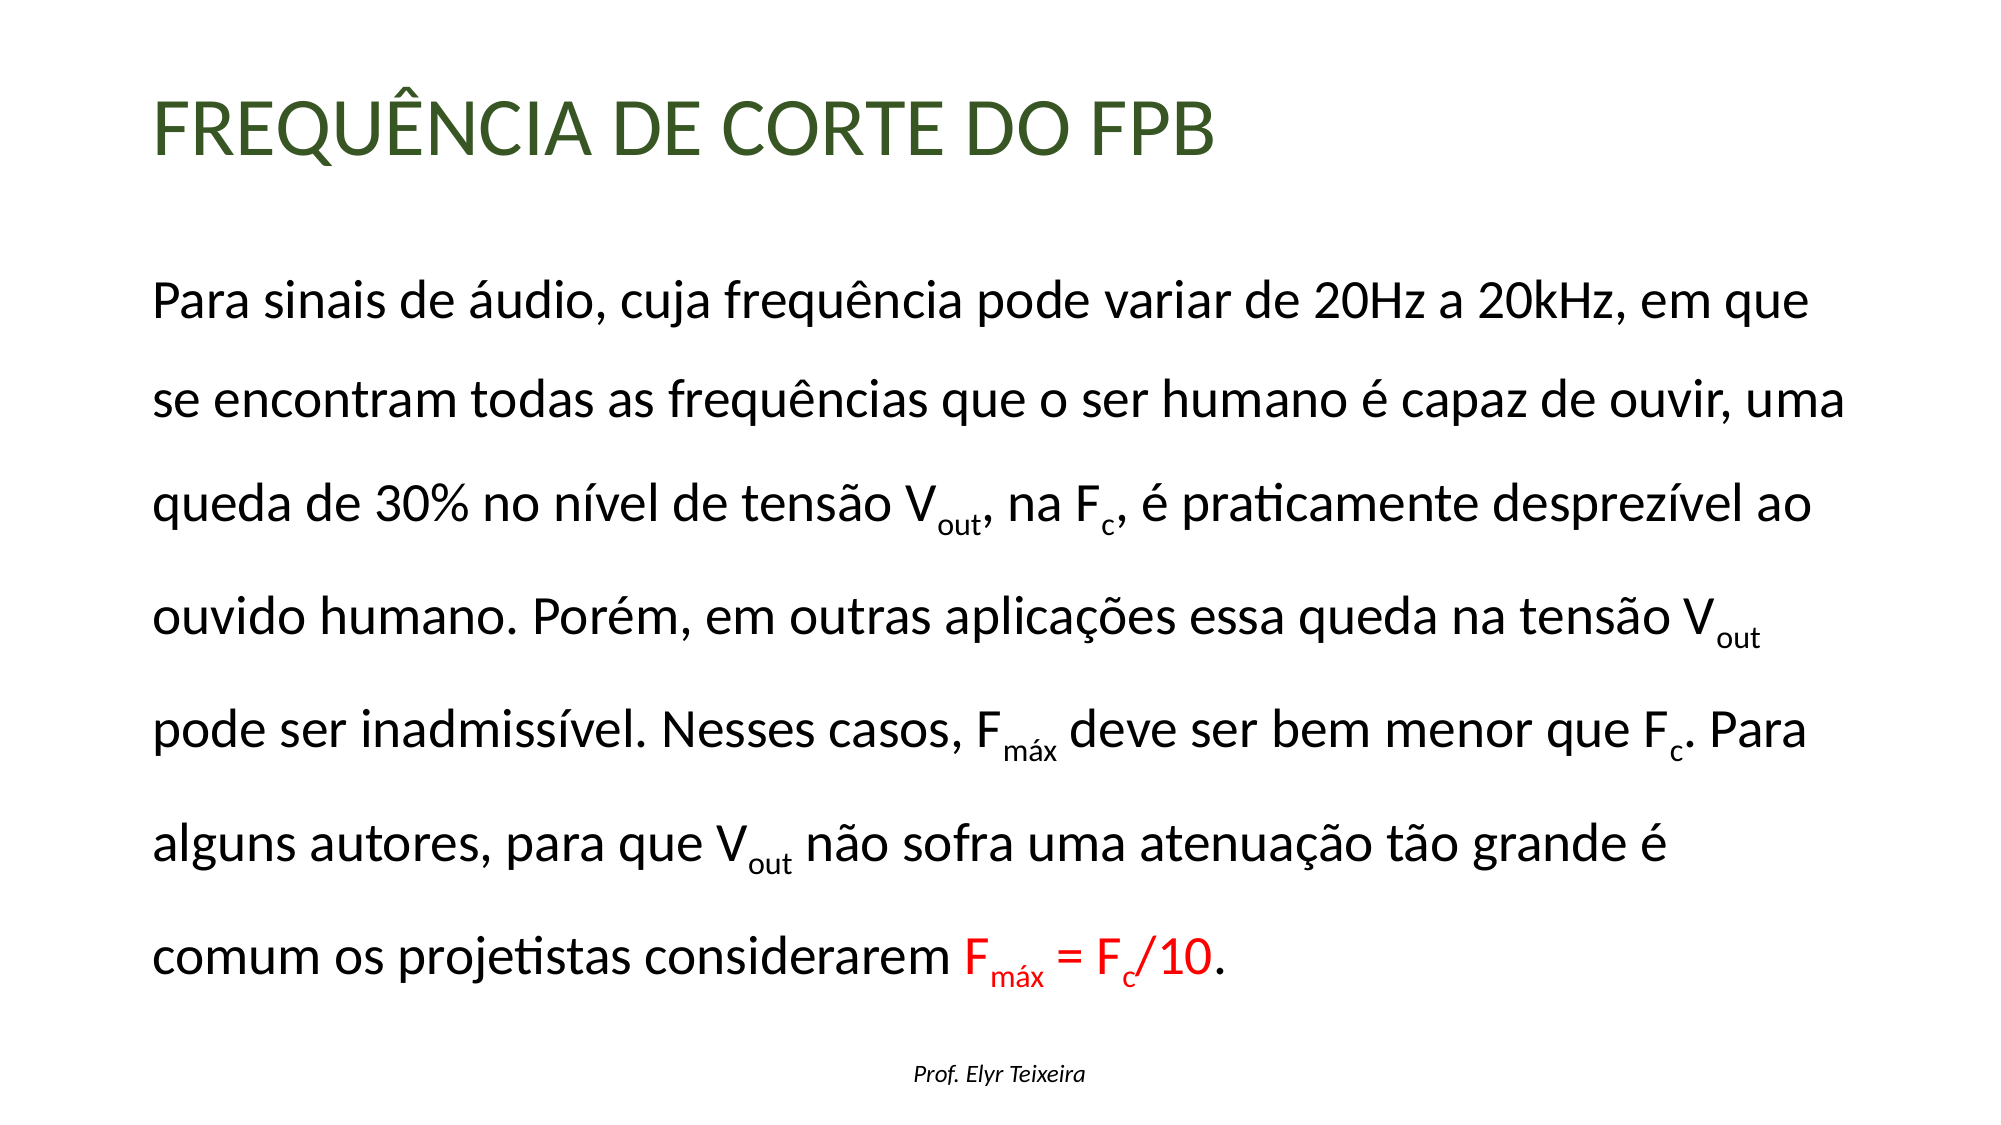

# Frequência de corte do fpb
Para sinais de áudio, cuja frequência pode variar de 20Hz a 20kHz, em que se encontram todas as frequências que o ser humano é capaz de ouvir, uma queda de 30% no nível de tensão Vout, na Fc, é praticamente desprezível ao ouvido humano. Porém, em outras aplicações essa queda na tensão Vout pode ser inadmissível. Nesses casos, Fmáx deve ser bem menor que Fc. Para alguns autores, para que Vout não sofra uma atenuação tão grande é comum os projetistas considerarem Fmáx = Fc/10.